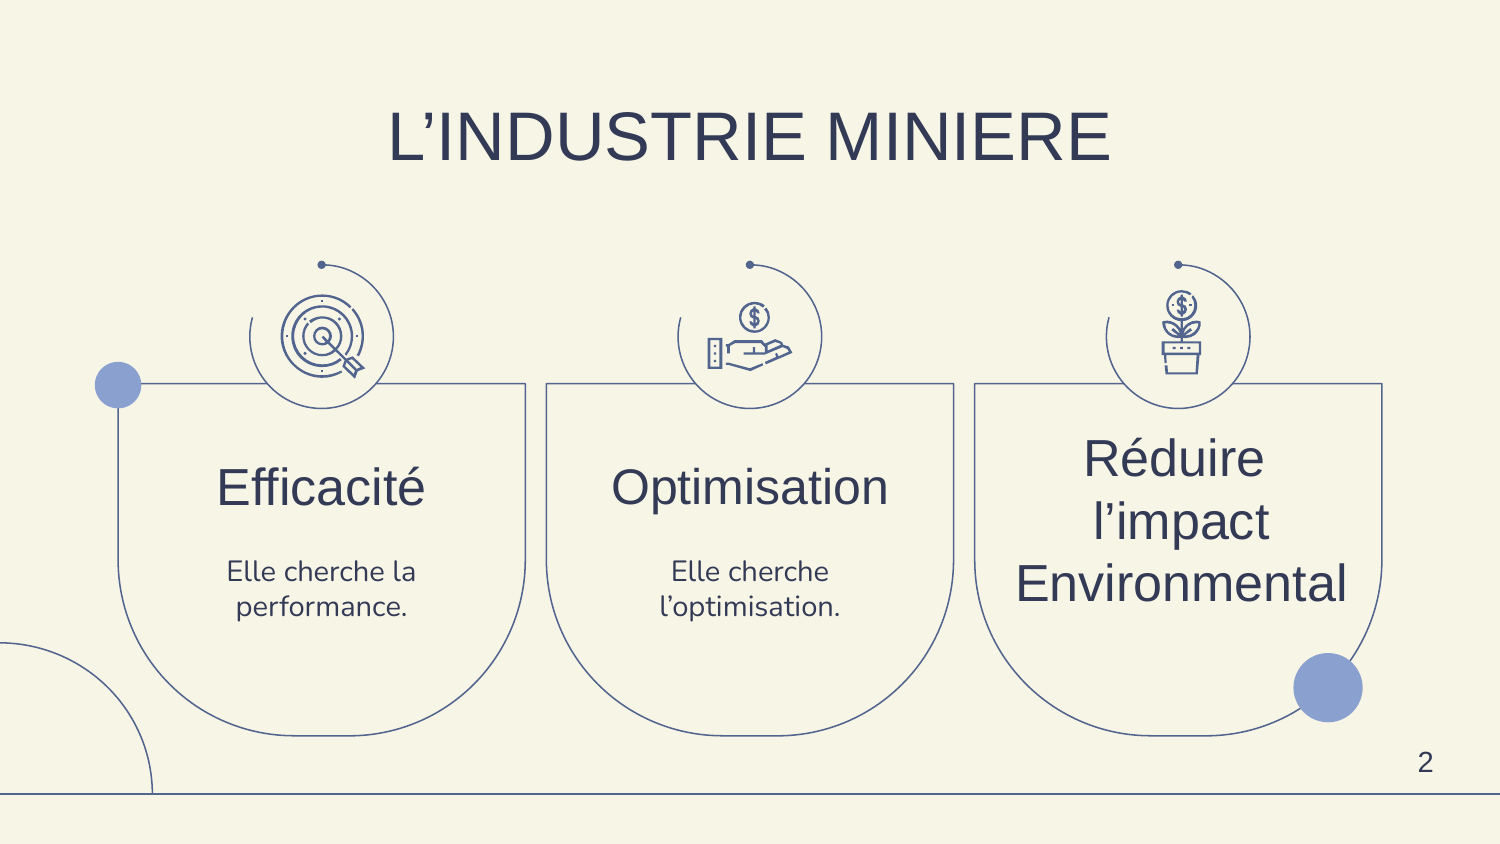

L’INDUSTRIE MINIERE

# Efficacité
Optimisation
Réduire  l’impact Environmental
Elle cherche la performance.
Elle cherche l’optimisation.

2